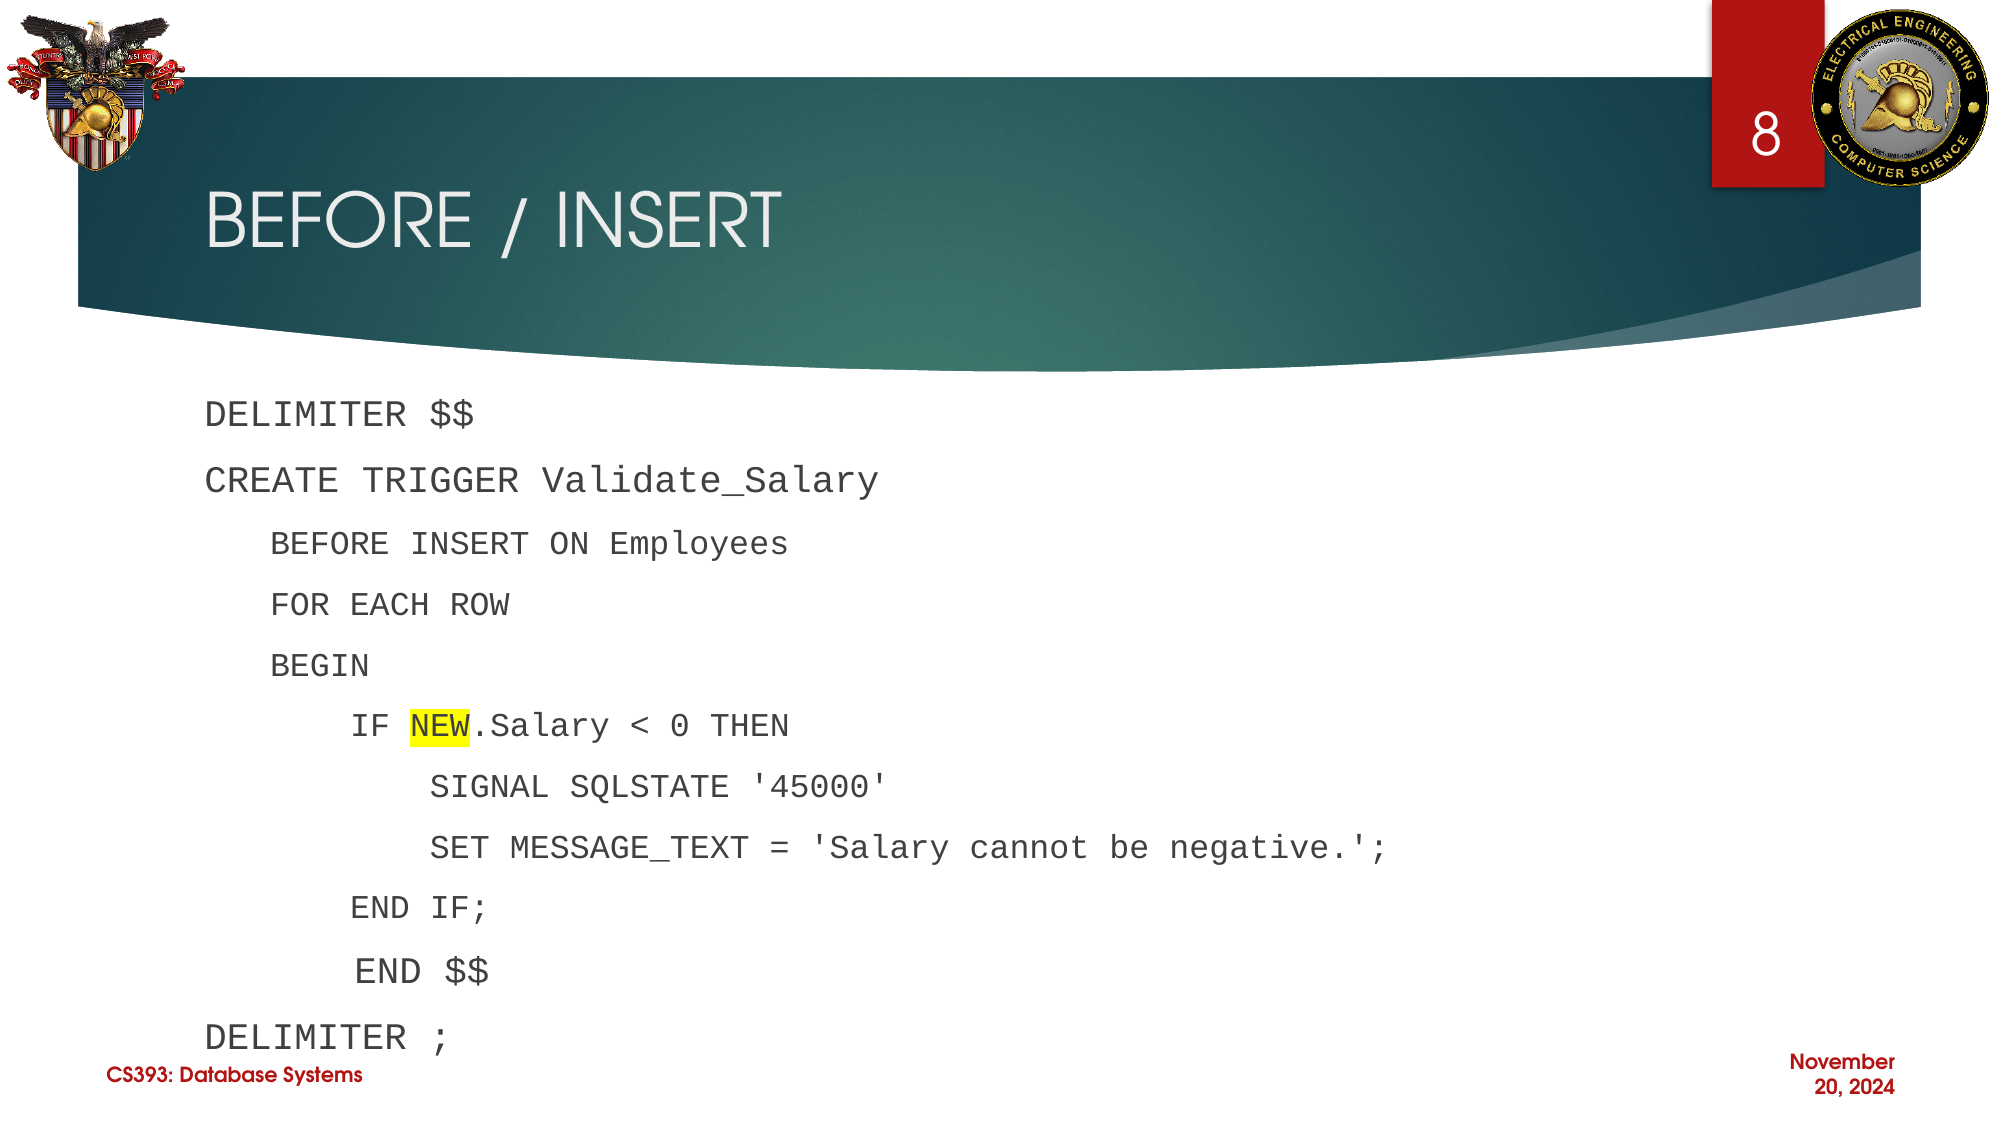

8
# BEFORE / INSERT
DELIMITER $$
CREATE TRIGGER Validate_Salary
BEFORE INSERT ON Employees
FOR EACH ROW
BEGIN
    IF NEW.Salary < 0 THEN
        SIGNAL SQLSTATE '45000'
        SET MESSAGE_TEXT = 'Salary cannot be negative.';
    END IF;
	END $$
DELIMITER ;
CS393: Database Systems
November 20, 2024